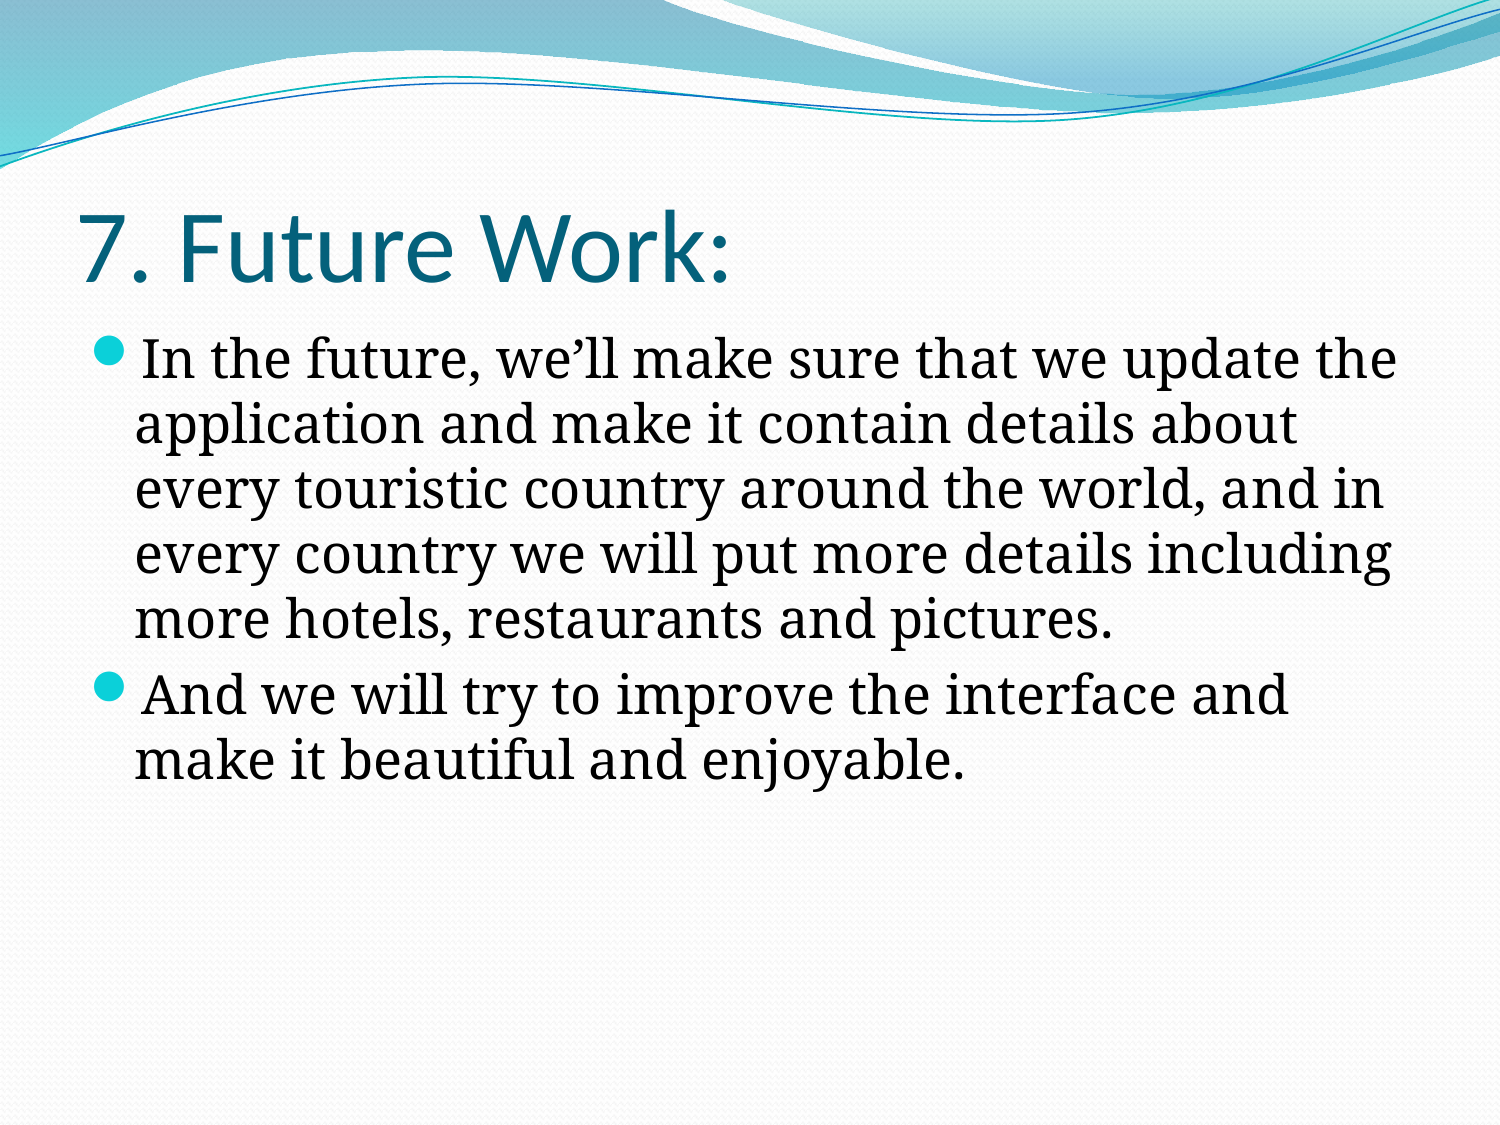

# 7. Future Work:
In the future, we’ll make sure that we update the application and make it contain details about every touristic country around the world, and in every country we will put more details including more hotels, restaurants and pictures.
And we will try to improve the interface and make it beautiful and enjoyable.